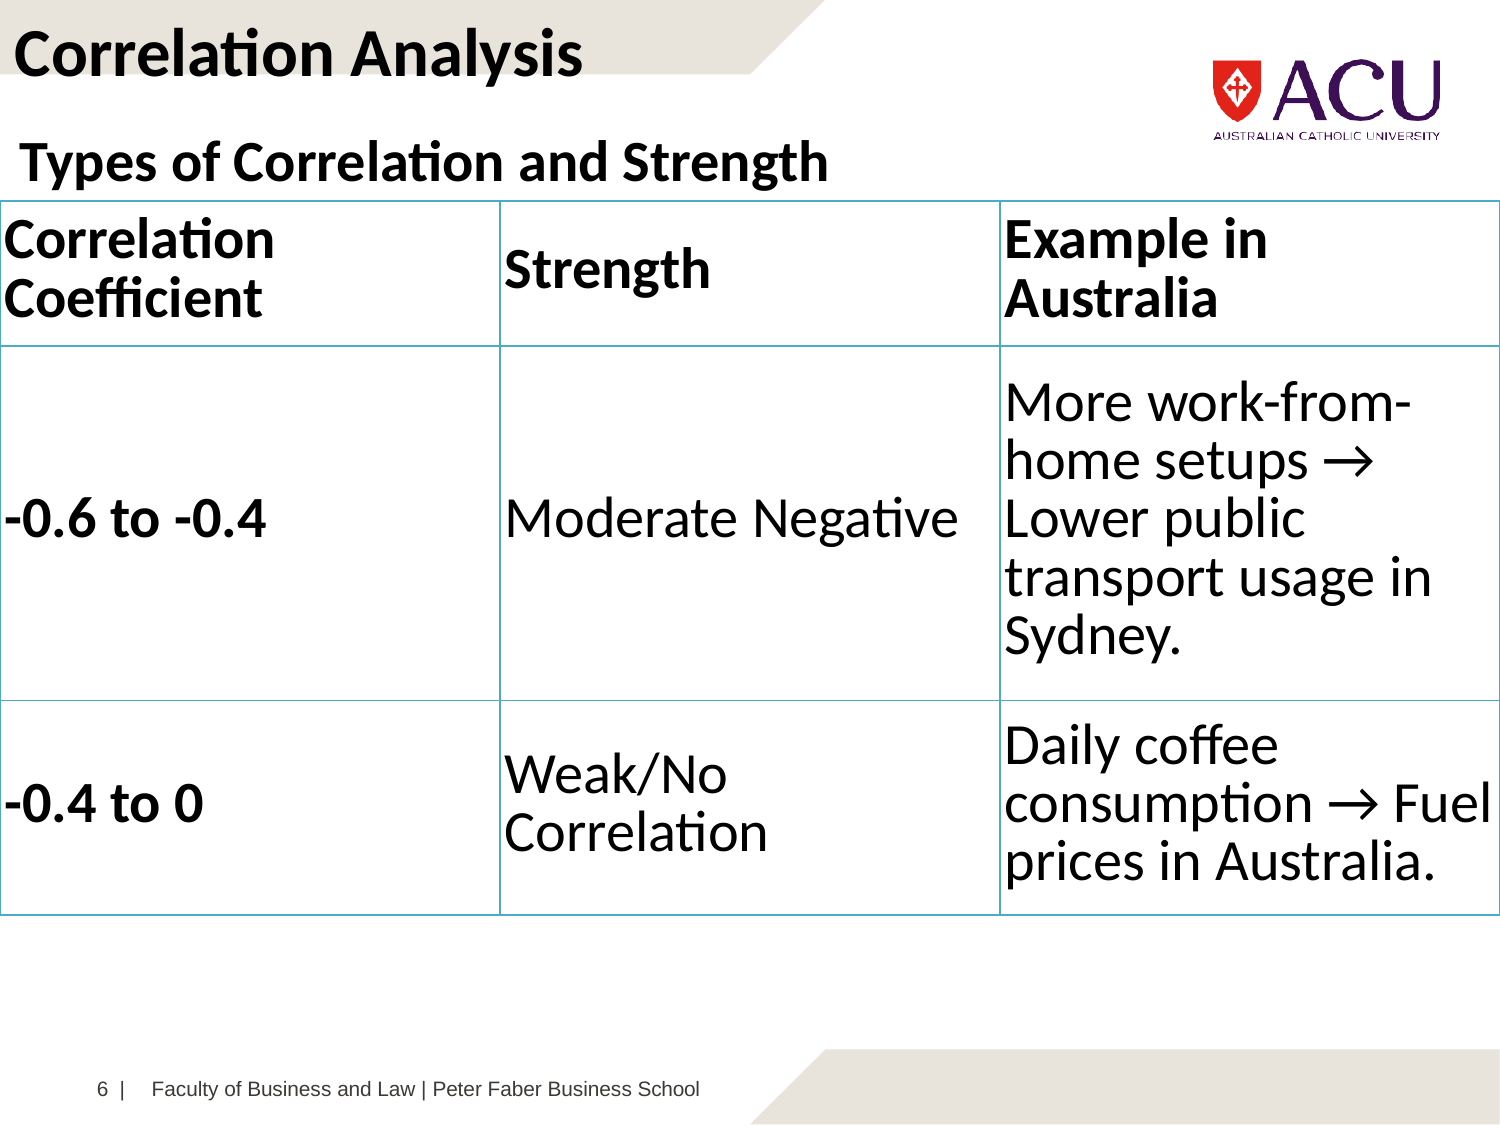

Correlation Analysis
Types of Correlation and Strength
| Correlation Coefficient | Strength | Example in Australia |
| --- | --- | --- |
| -0.6 to -0.4 | Moderate Negative | More work-from-home setups → Lower public transport usage in Sydney. |
| -0.4 to 0 | Weak/No Correlation | Daily coffee consumption → Fuel prices in Australia. |
6 |
Faculty of Business and Law | Peter Faber Business School